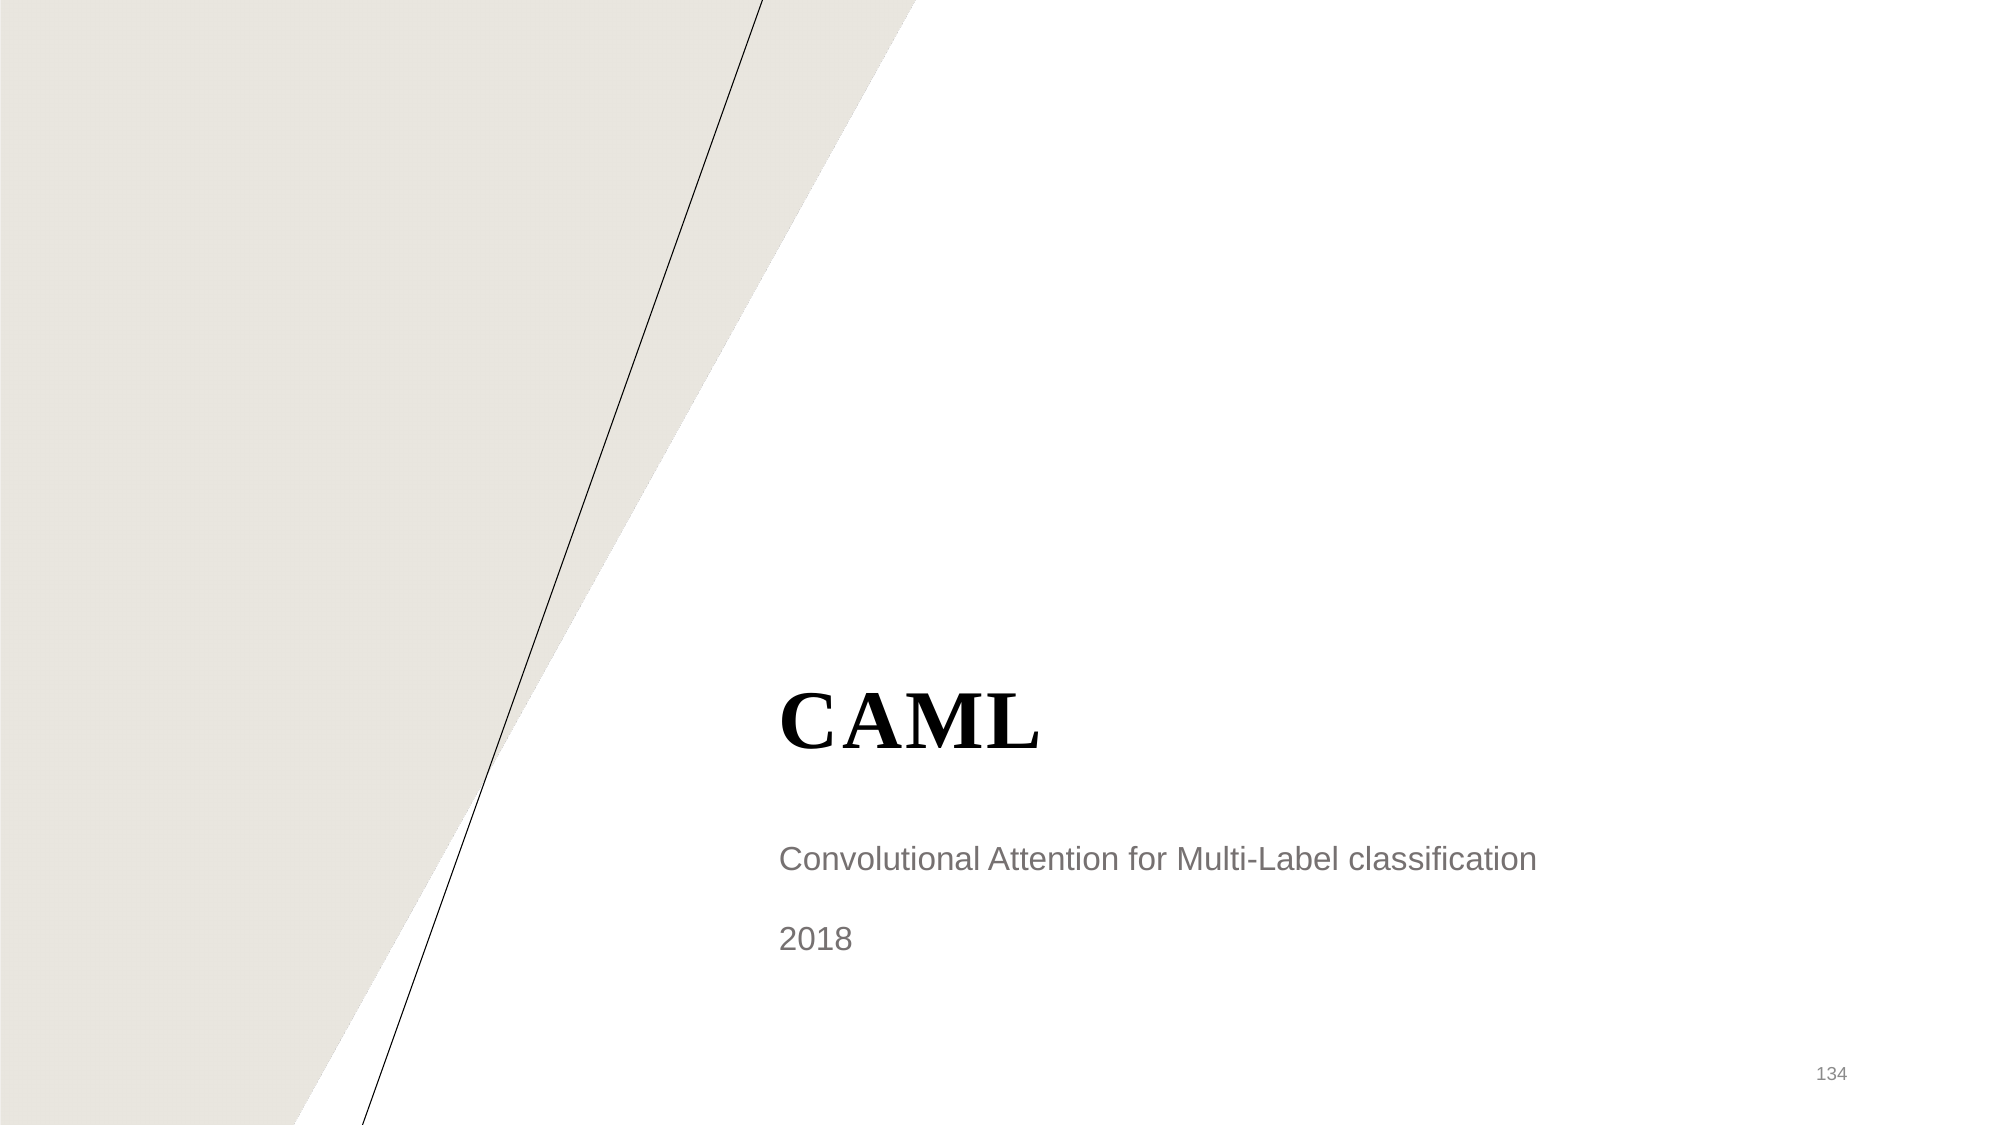

# CAML
Convolutional Attention for Multi-Label classification
2018
134